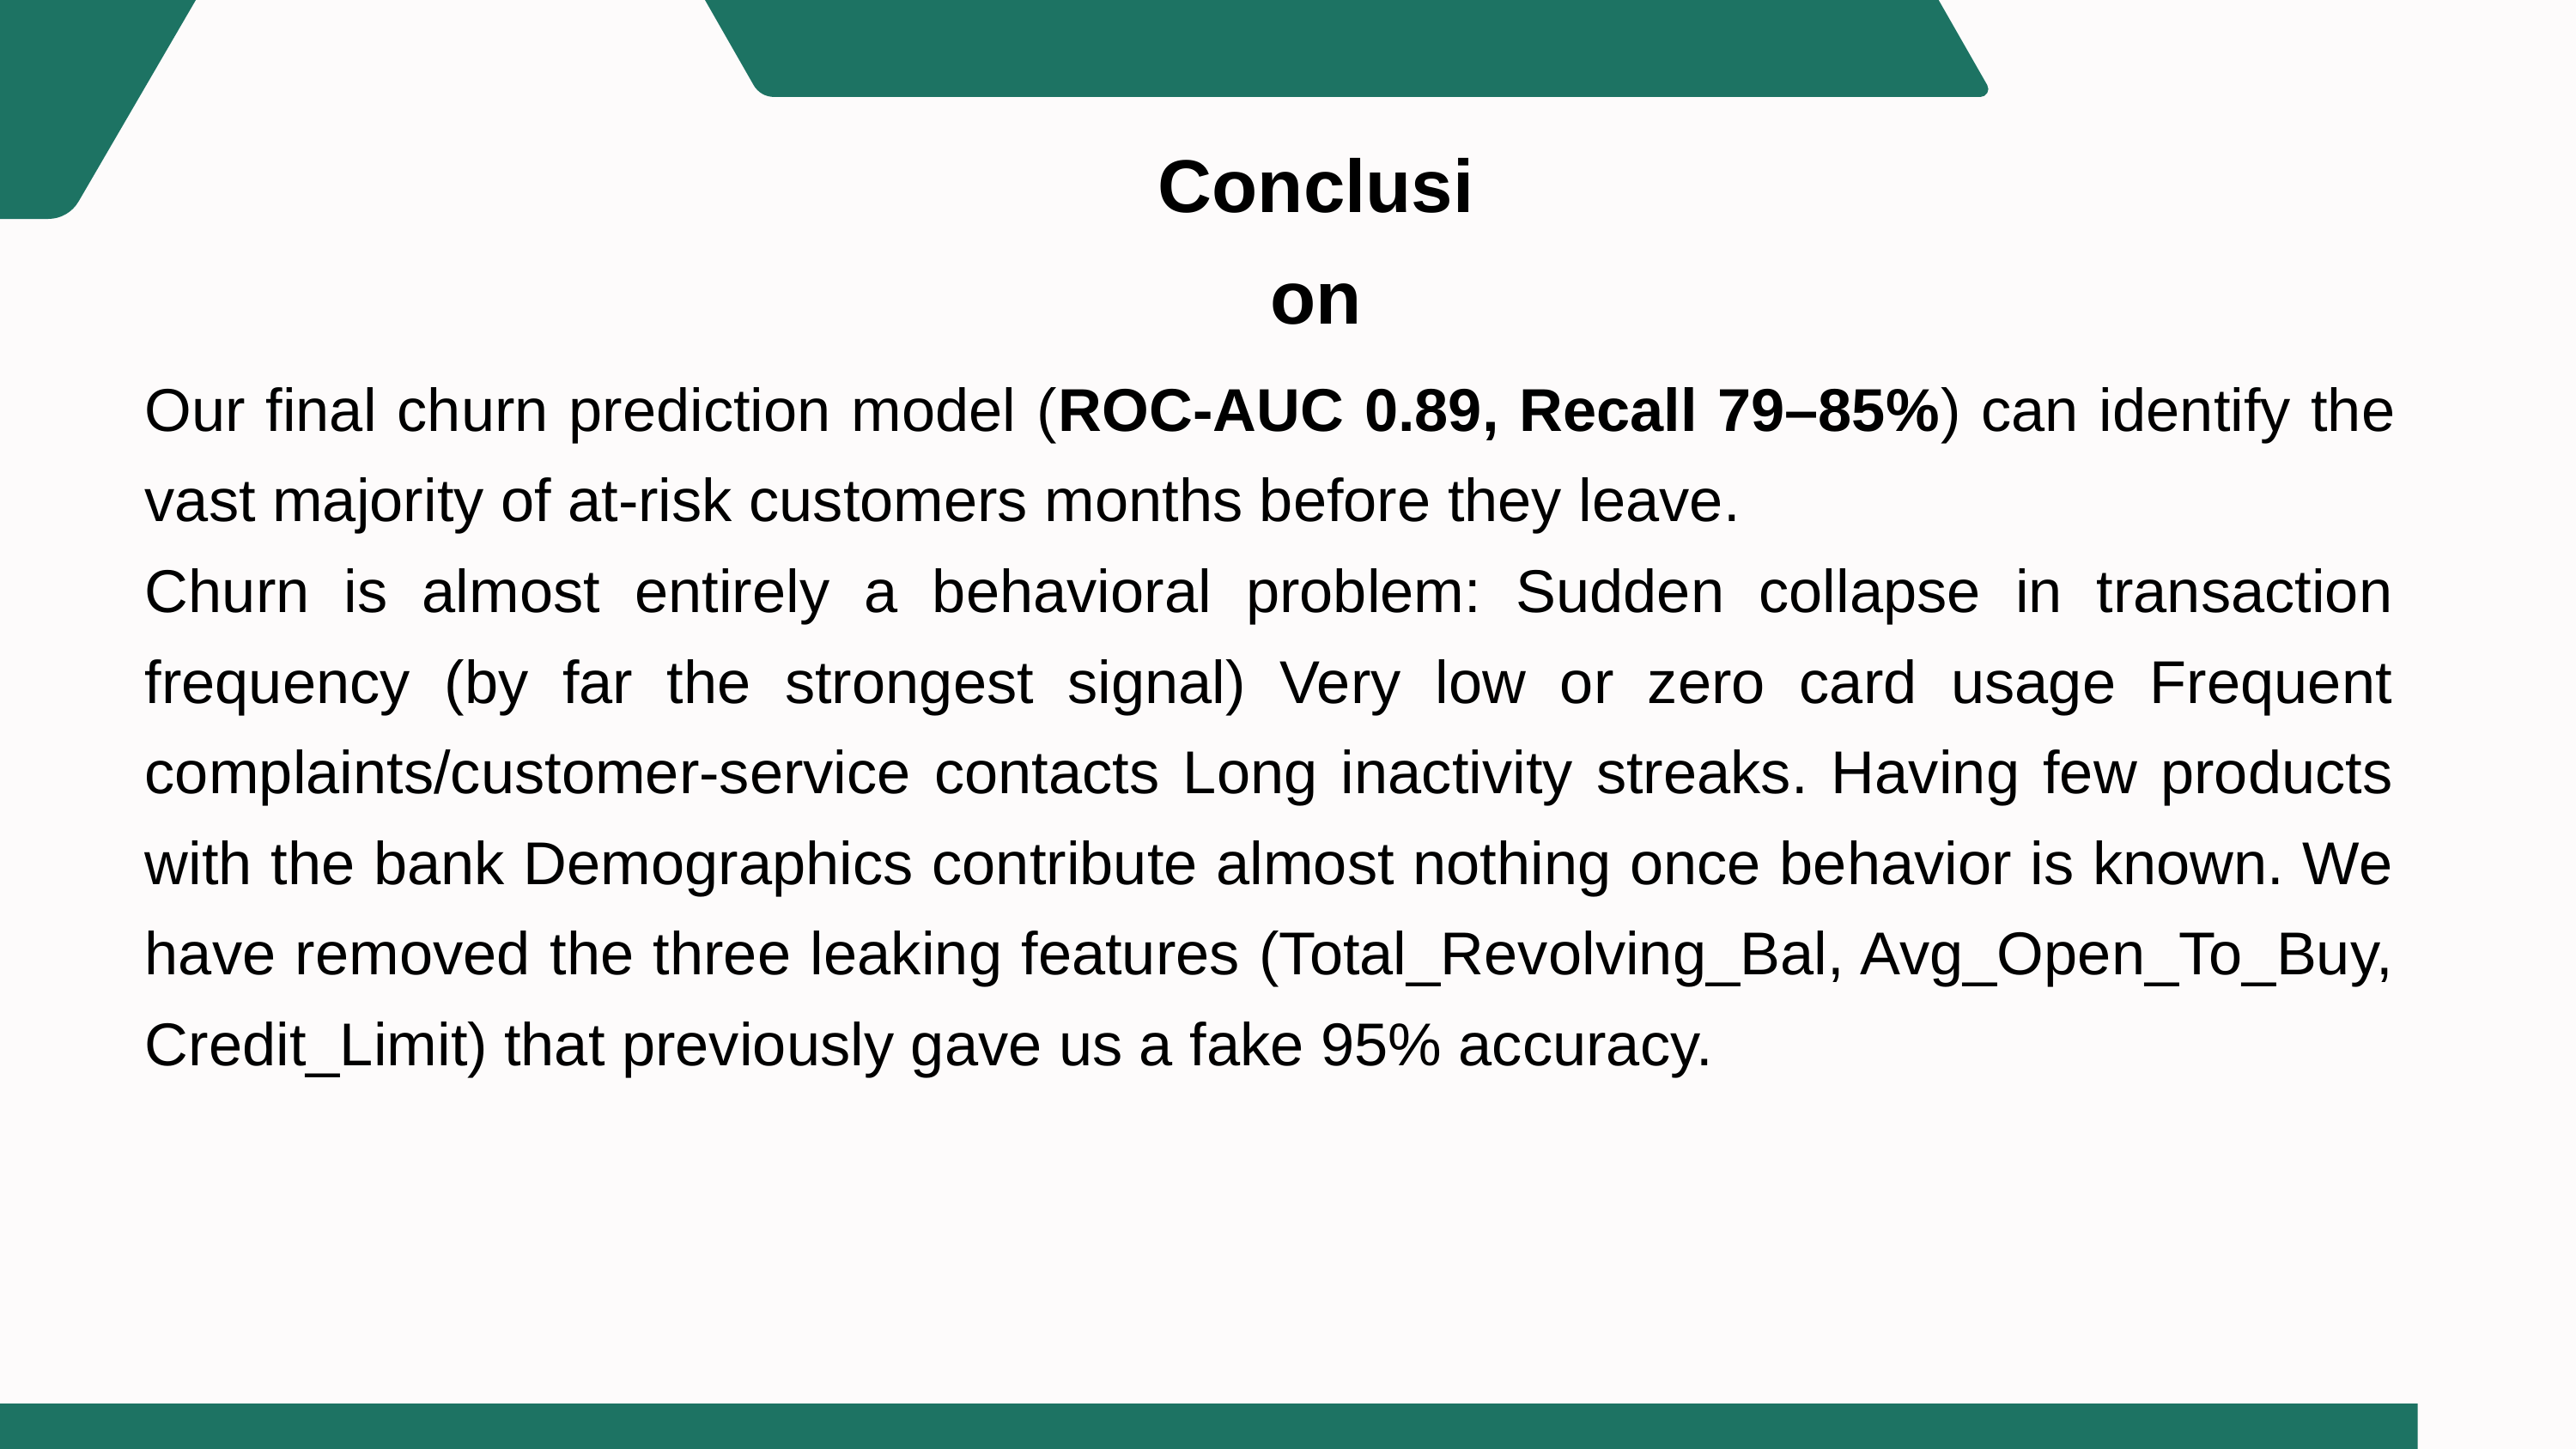

InAb
Conclusion
Our final churn prediction model (ROC-AUC 0.89, Recall 79–85%) can identify the vast majority of at-risk customers months before they leave.
Churn is almost entirely a behavioral problem: Sudden collapse in transaction frequency (by far the strongest signal) Very low or zero card usage Frequent complaints/customer-service contacts Long inactivity streaks. Having few products with the bank Demographics contribute almost nothing once behavior is known. We have removed the three leaking features (Total_Revolving_Bal, Avg_Open_To_Buy, Credit_Limit) that previously gave us a fake 95% accuracy.